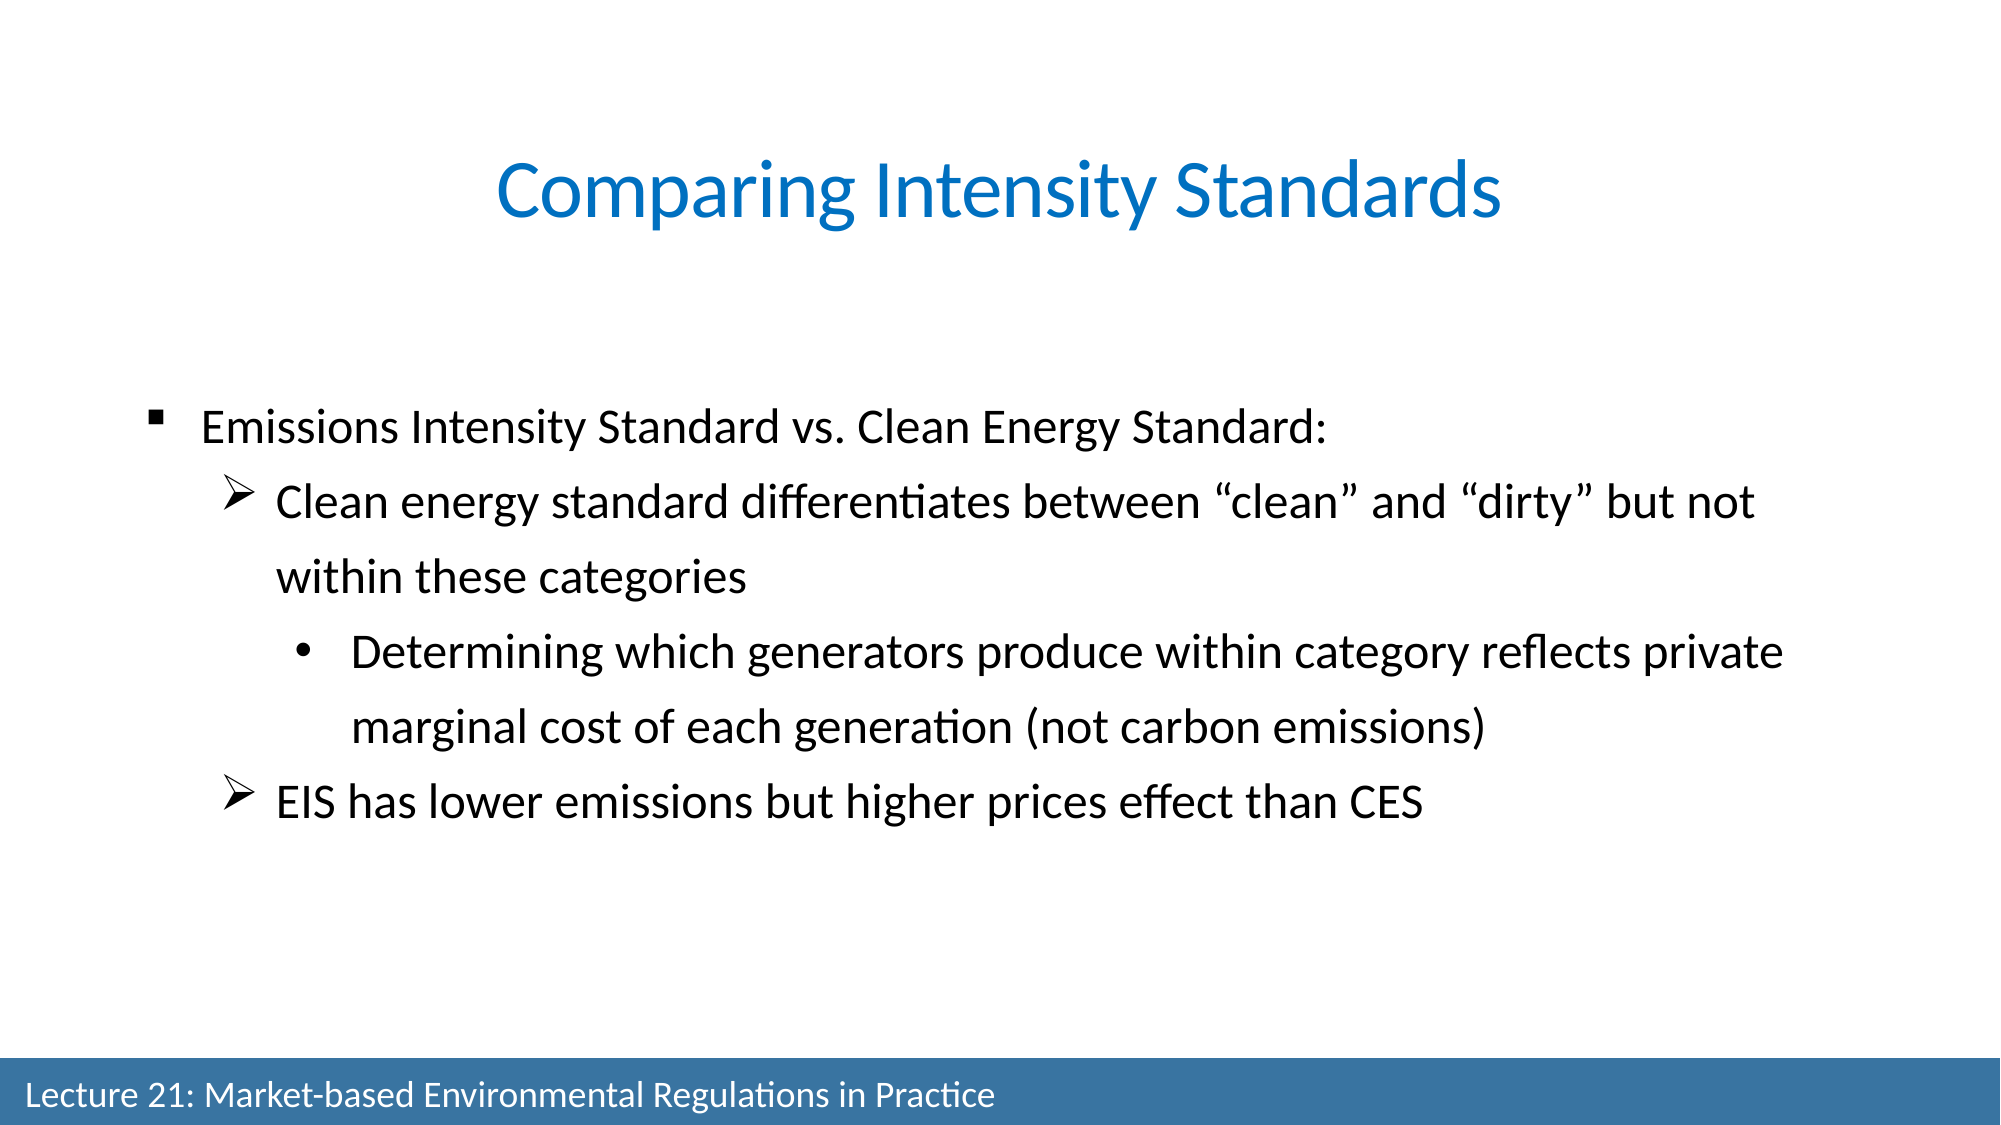

Comparing Intensity Standards

Emissions Intensity Standard vs. Clean Energy Standard:
Clean energy standard differentiates between “clean” and “dirty” but not within these categories
Determining which generators produce within category reflects private marginal cost of each generation (not carbon emissions)
EIS has lower emissions but higher prices effect than CES